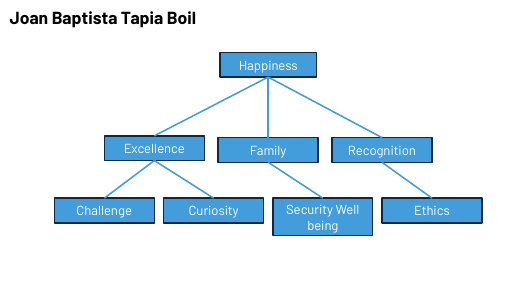

Joan Baptista Tapia Boil
Happiness
Excellence
Family
Recognition
Ethics
Challenge
Security Well being
Curiosity